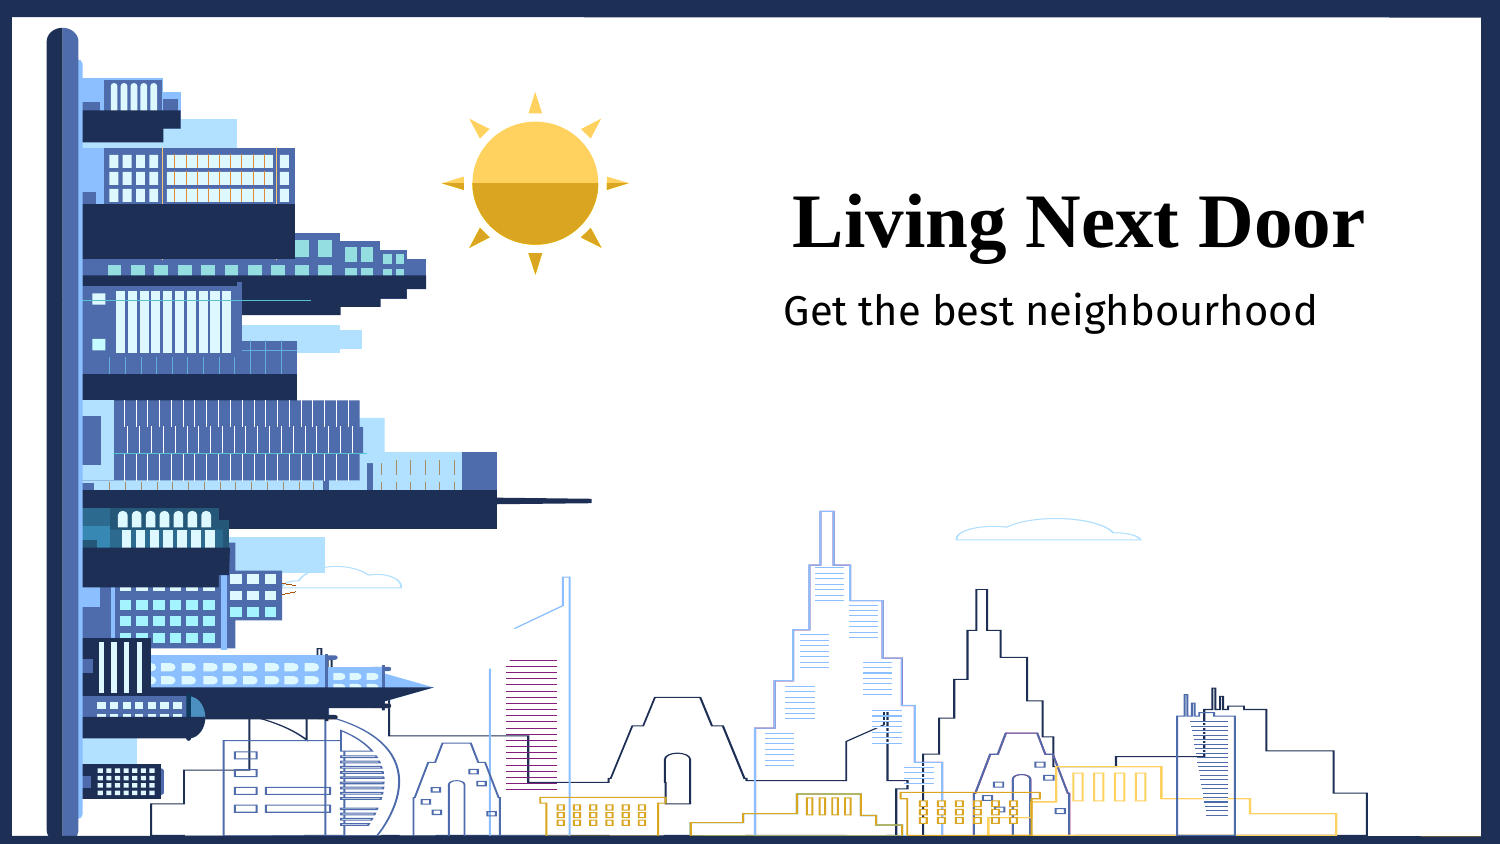

Living Next Door

Get the best neighbourhood